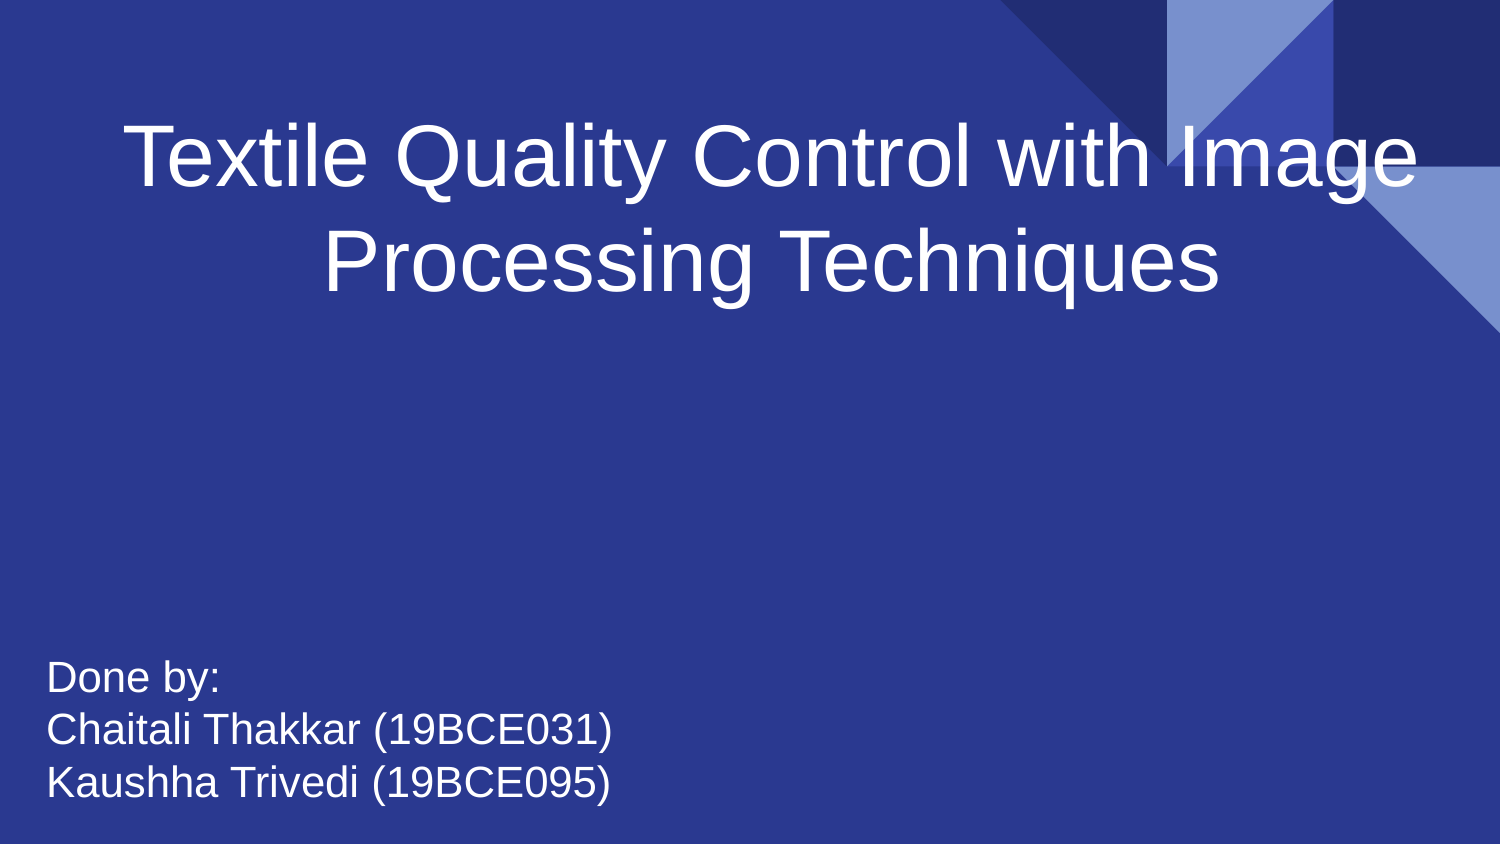

# Textile Quality Control with Image Processing Techniques

Done by:
Chaitali Thakkar (19BCE031)
Kaushha Trivedi (19BCE095)